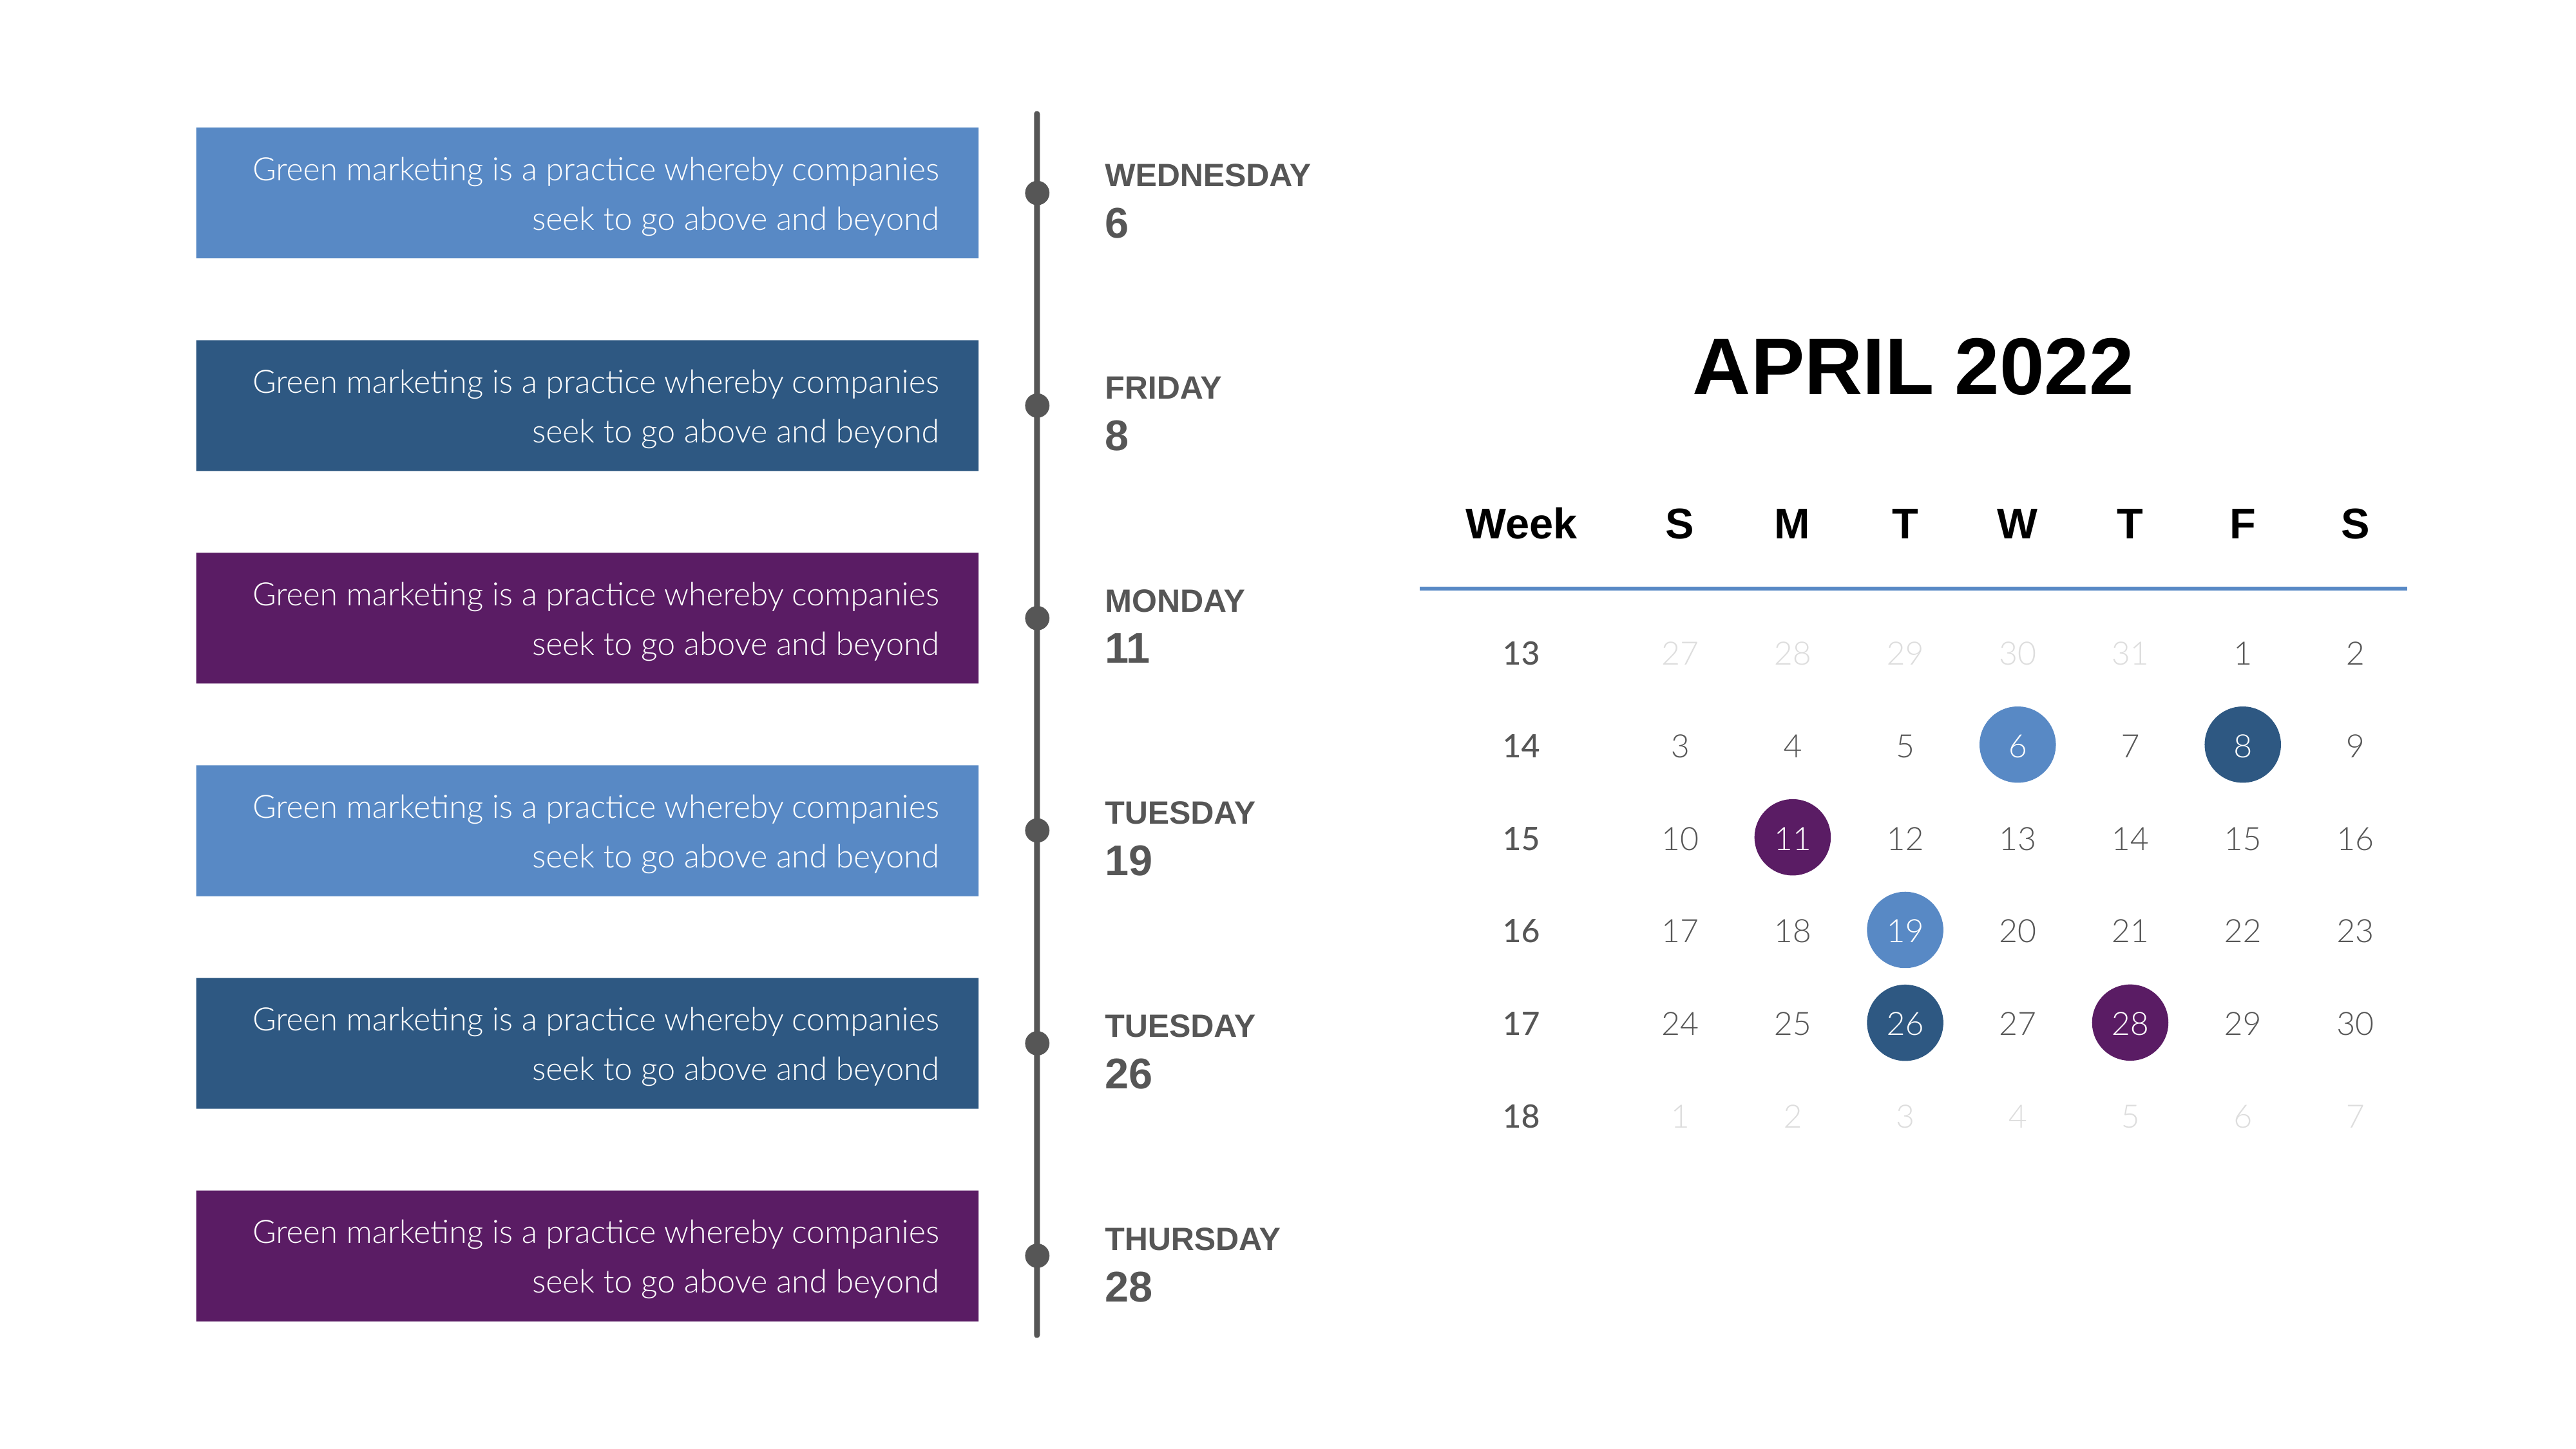

WEDNESDAY
6
Green marketing is a practice whereby companies seek to go above and beyond

APRIL 2022

FRIDAY
8
Green marketing is a practice whereby companies seek to go above and beyond

Week
S
M
T
W
T
F
S
13
27
28
29
30
31
1
2

14
3
4
5
6
7
8
9

15
10
11
12
13
14
15
16

16
17
18
19
20
21
22
23

17
24
25
26
27
28
29
30
18
1
2
3
4
5
6
7

MONDAY
11
Green marketing is a practice whereby companies seek to go above and beyond

TUESDAY
19
Green marketing is a practice whereby companies seek to go above and beyond

TUESDAY
26
Green marketing is a practice whereby companies seek to go above and beyond

THURSDAY
28
Green marketing is a practice whereby companies seek to go above and beyond